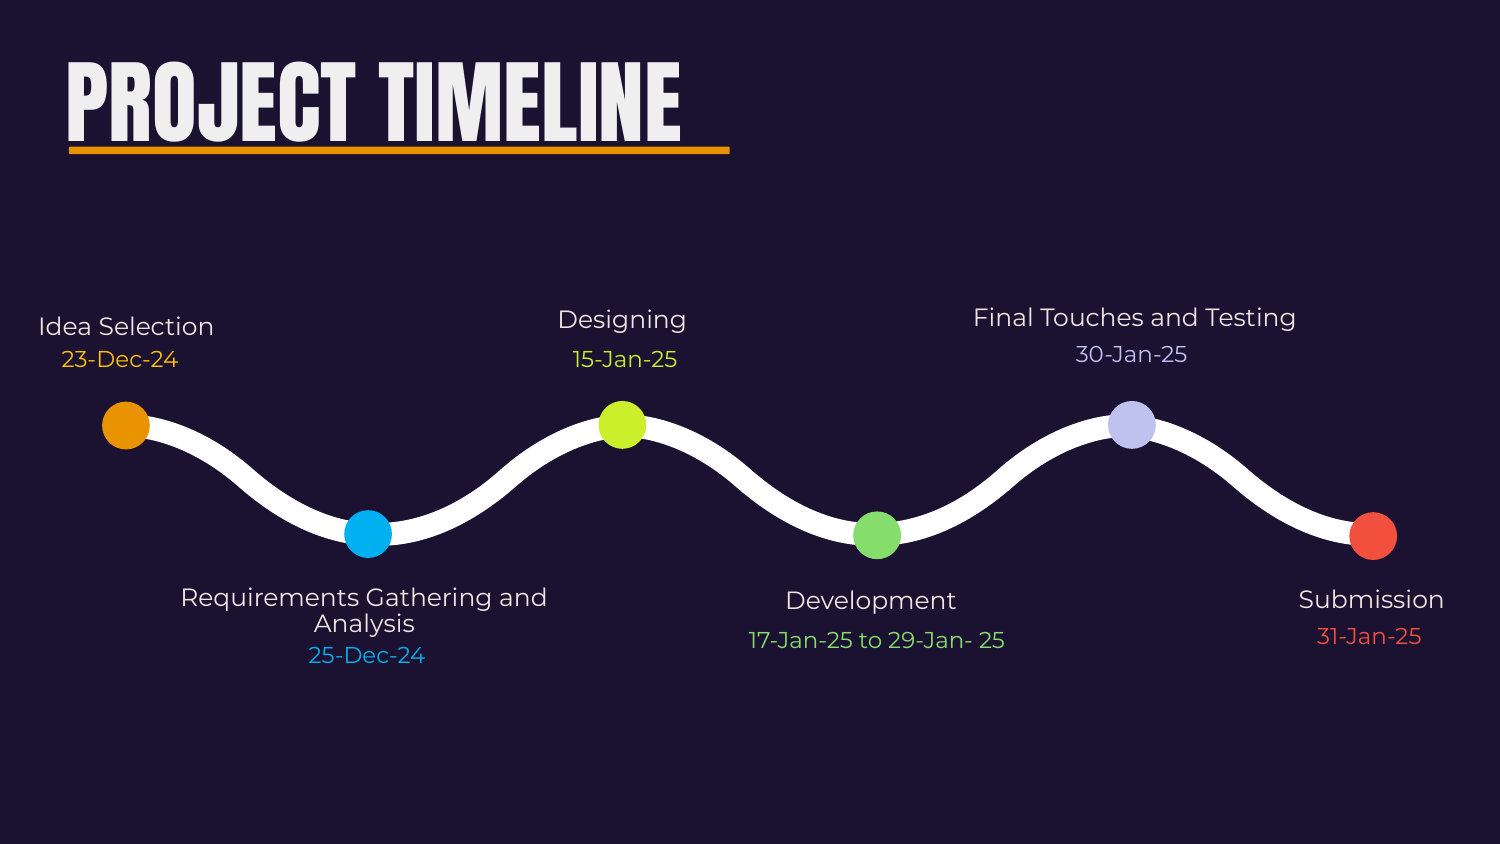

# PROJECT TIMELINE

Final Touches and Testing
30-Jan-25
Designing
 15-Jan-25
Idea Selection
23-Dec-24

Requirements Gathering and Analysis
25-Dec-24
Submission
31-Jan-25
Development
17-Jan-25 to 29-Jan- 25